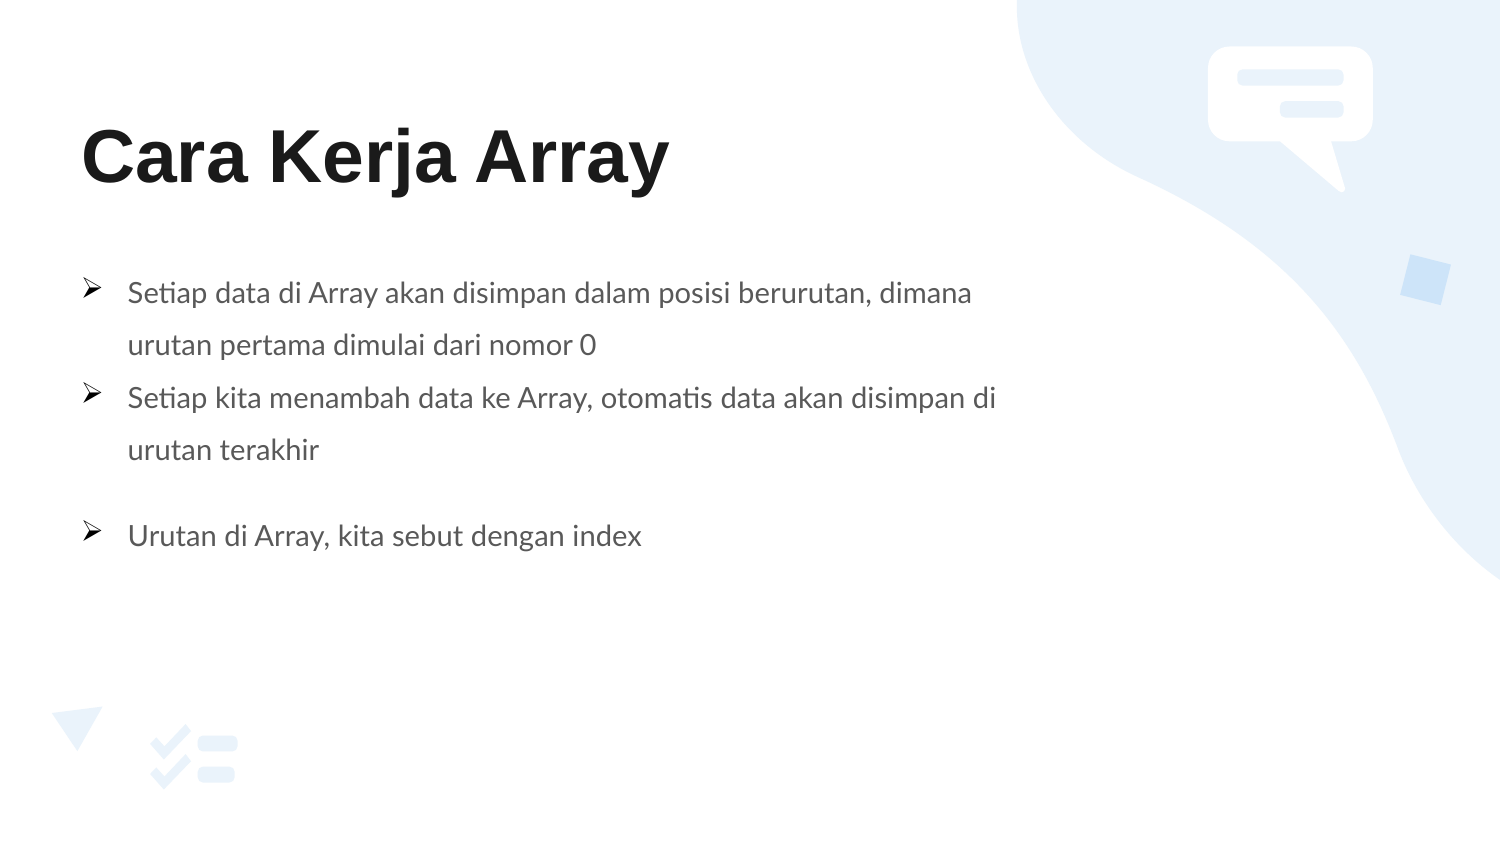

# Cara Kerja Array

Setiap data di Array akan disimpan dalam posisi berurutan, dimana urutan pertama dimulai dari nomor 0
Setiap kita menambah data ke Array, otomatis data akan disimpan di urutan terakhir
Urutan di Array, kita sebut dengan index